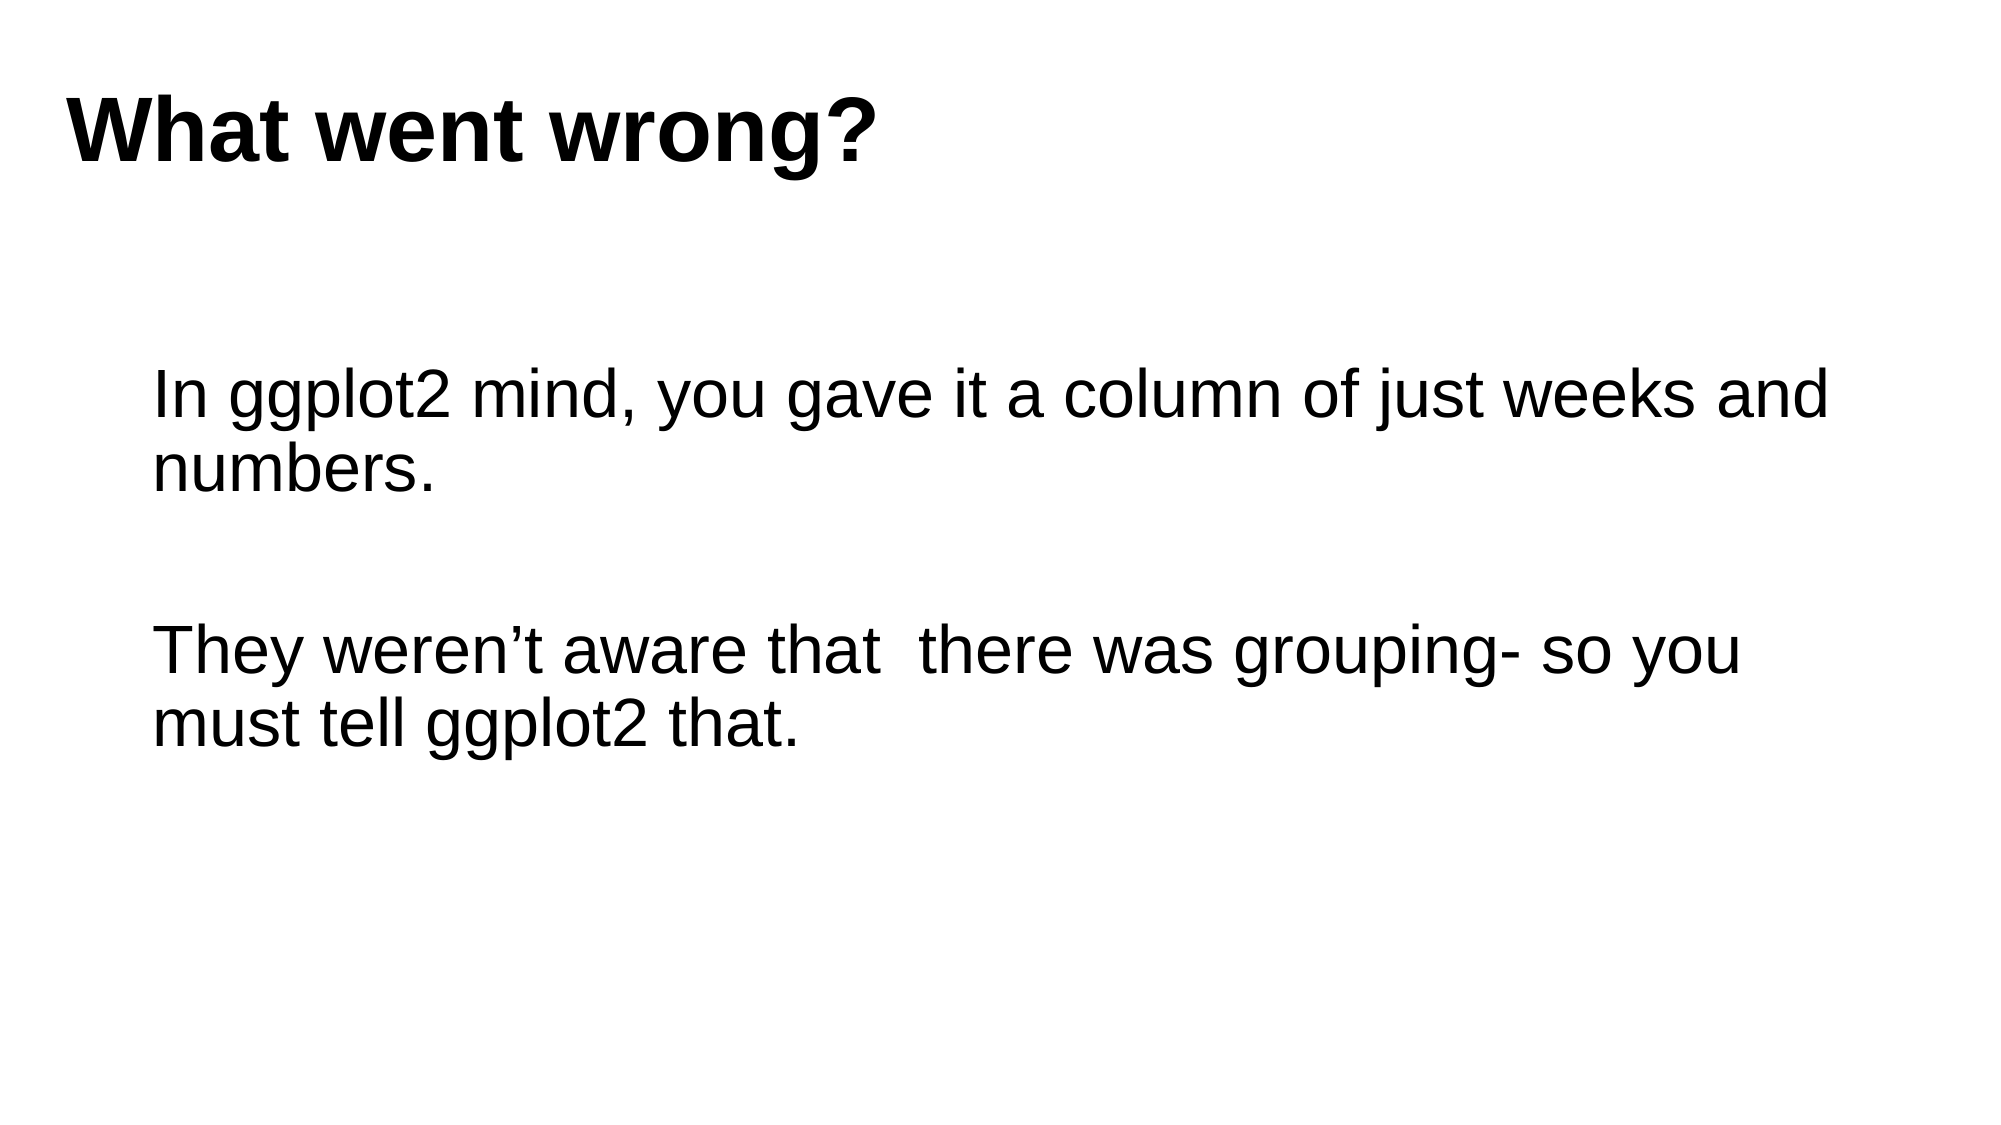

# What went wrong?
In ggplot2 mind, you gave it a column of just weeks and numbers.

They weren’t aware that  there was grouping- so you must tell ggplot2 that.